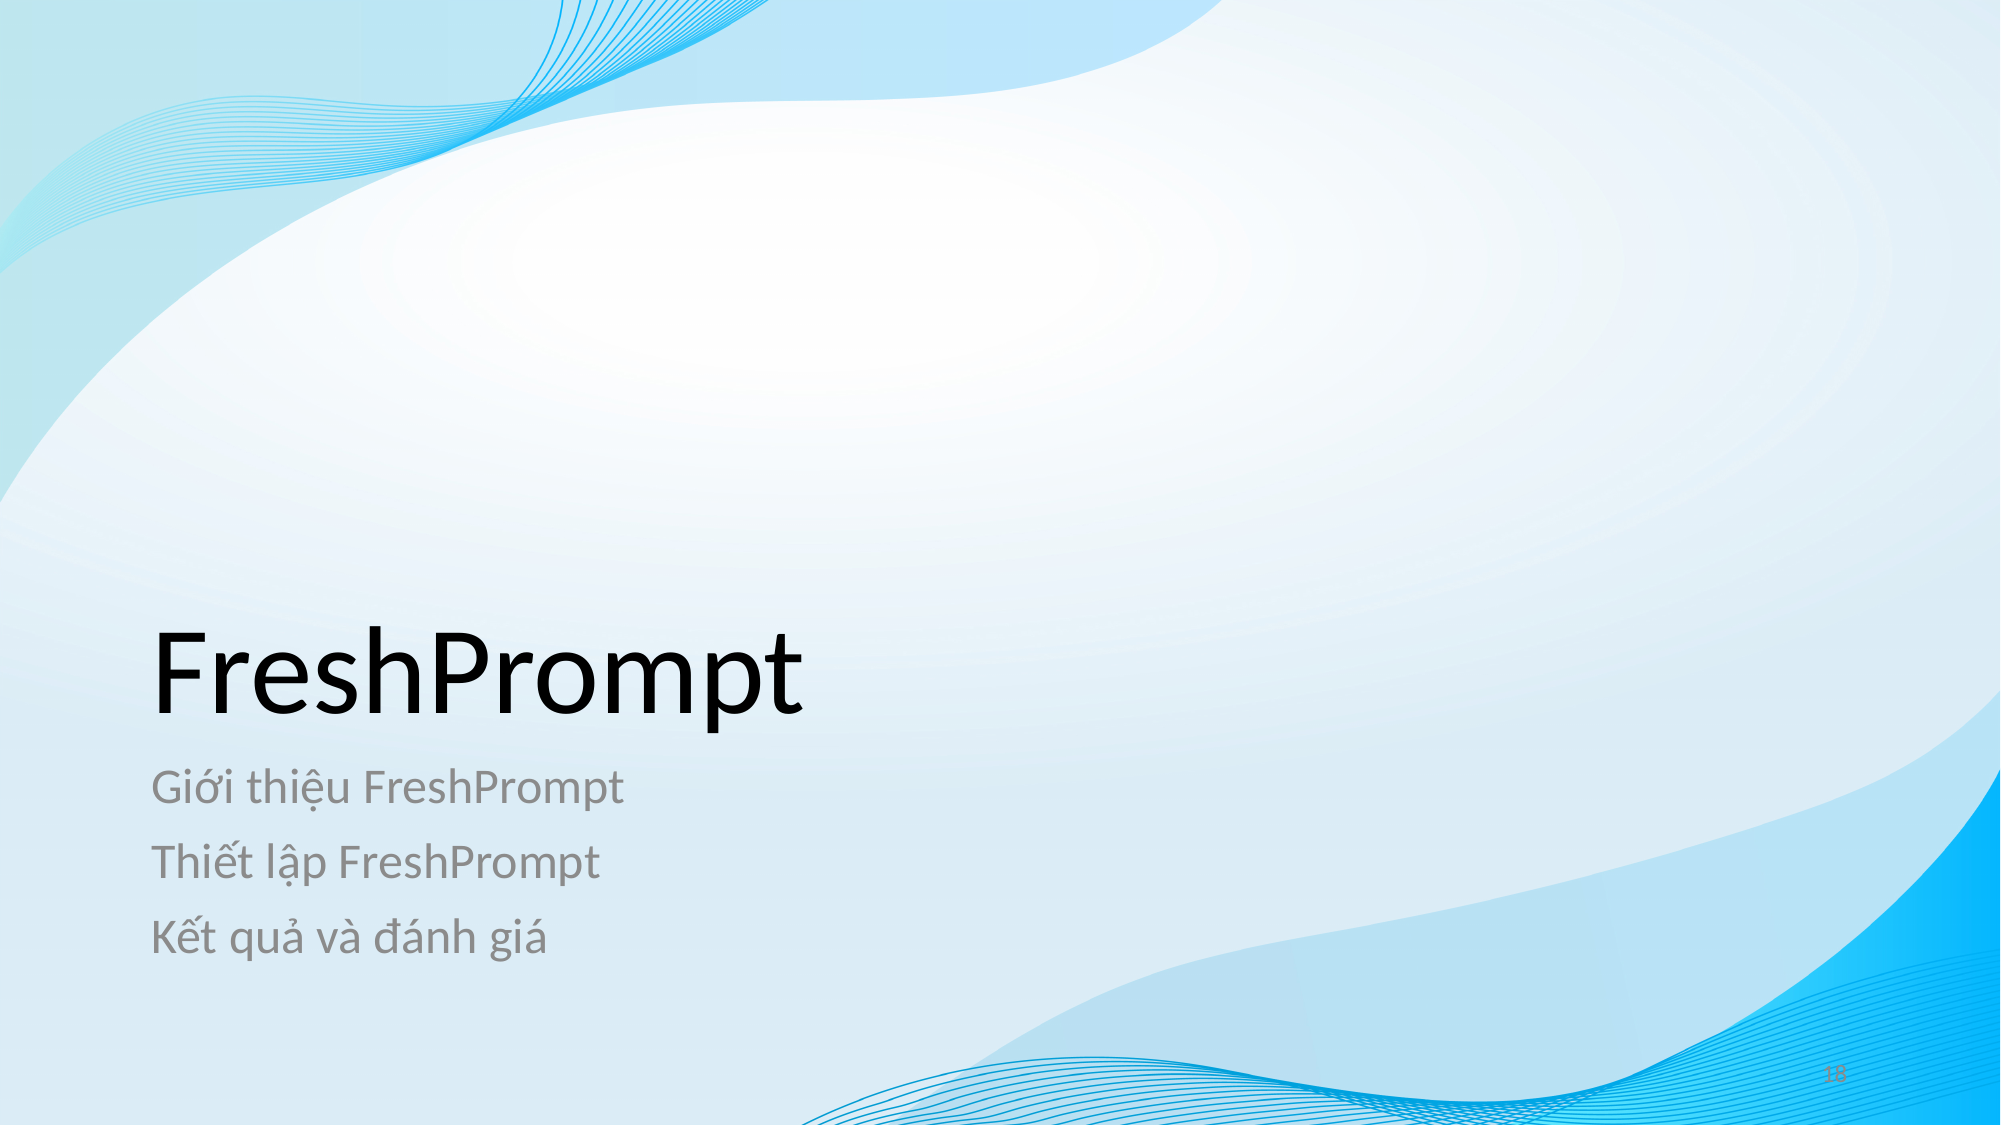

# FreshPrompt
Giới thiệu FreshPrompt
Thiết lập FreshPrompt
Kết quả và đánh giá
18